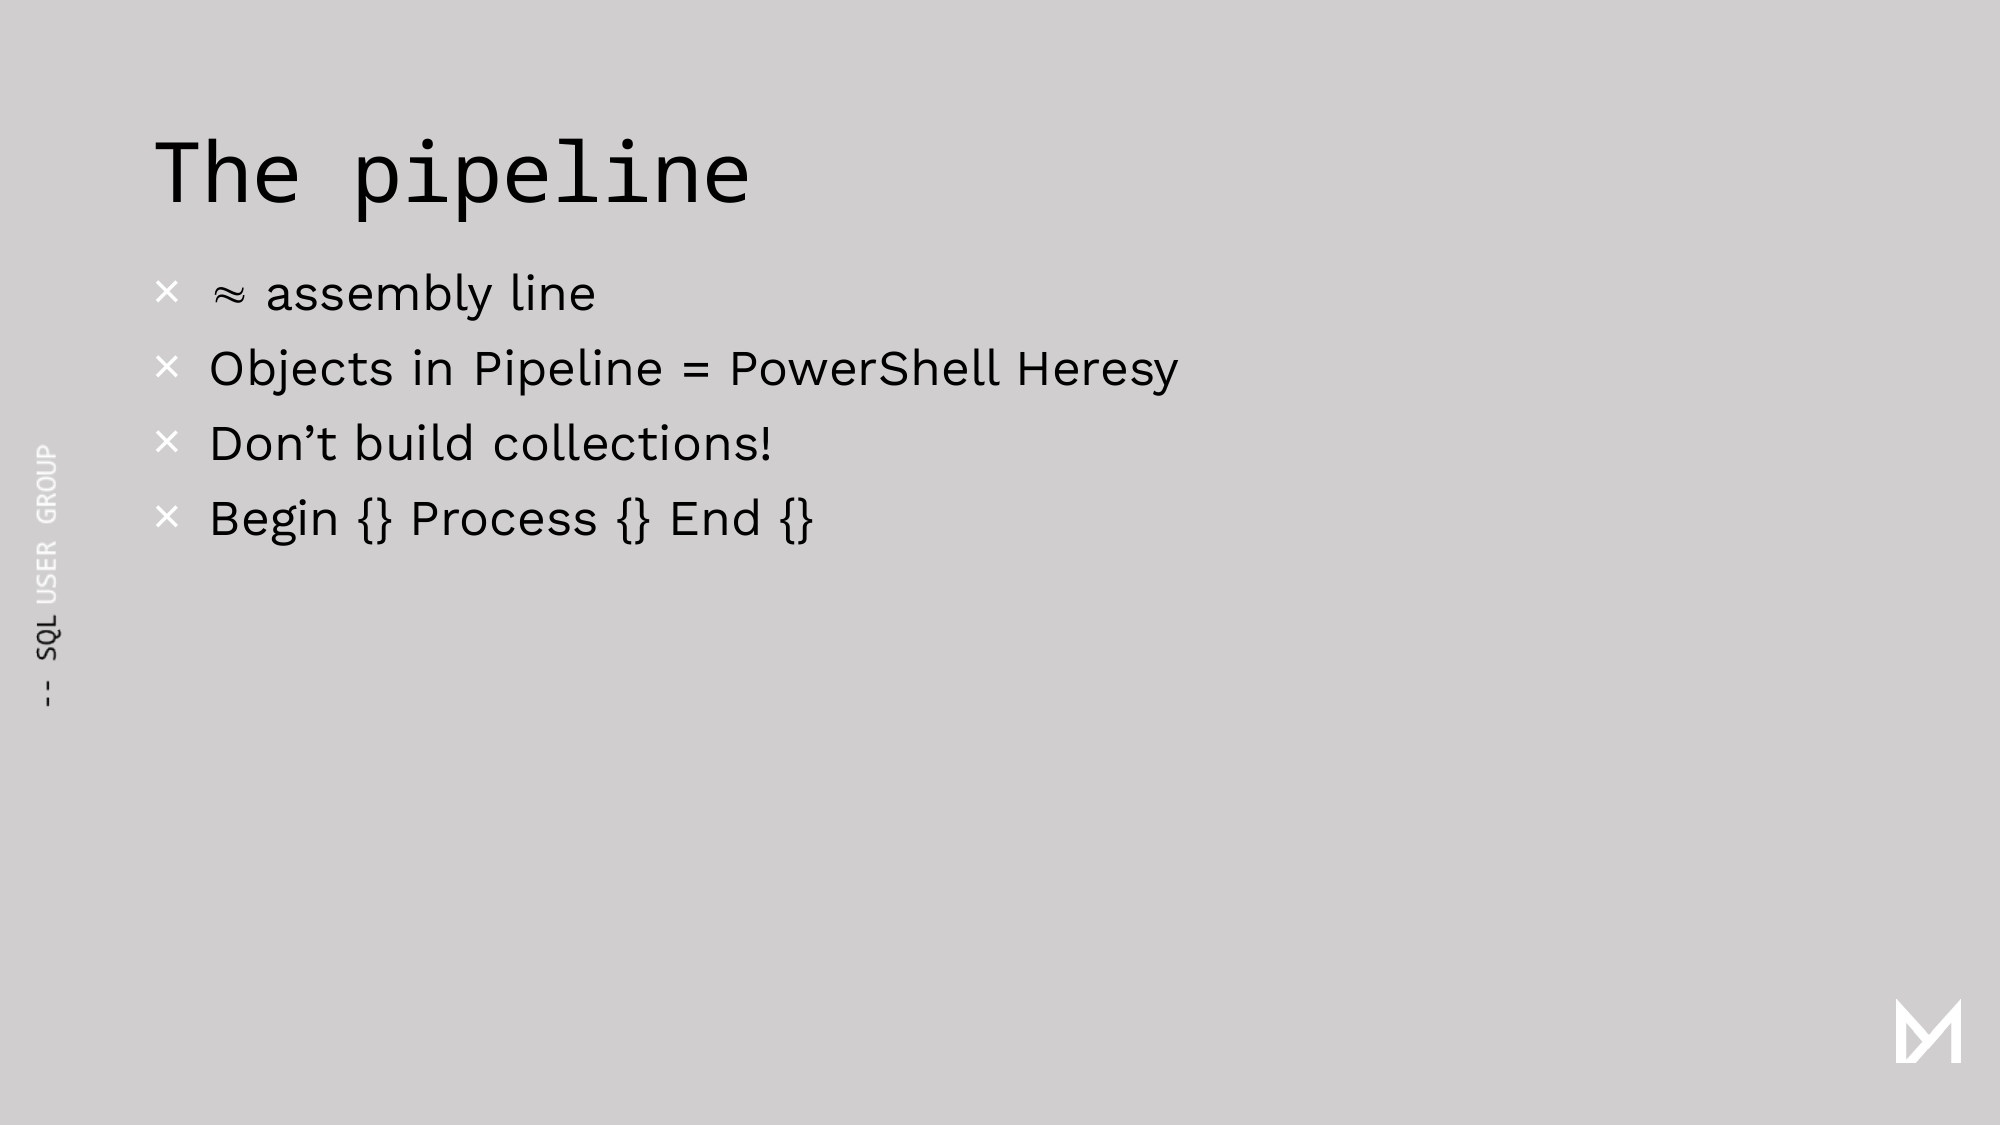

# The pipeline
≈ assembly line
Objects in Pipeline = PowerShell Heresy
Don’t build collections!
Begin {} Process {} End {}